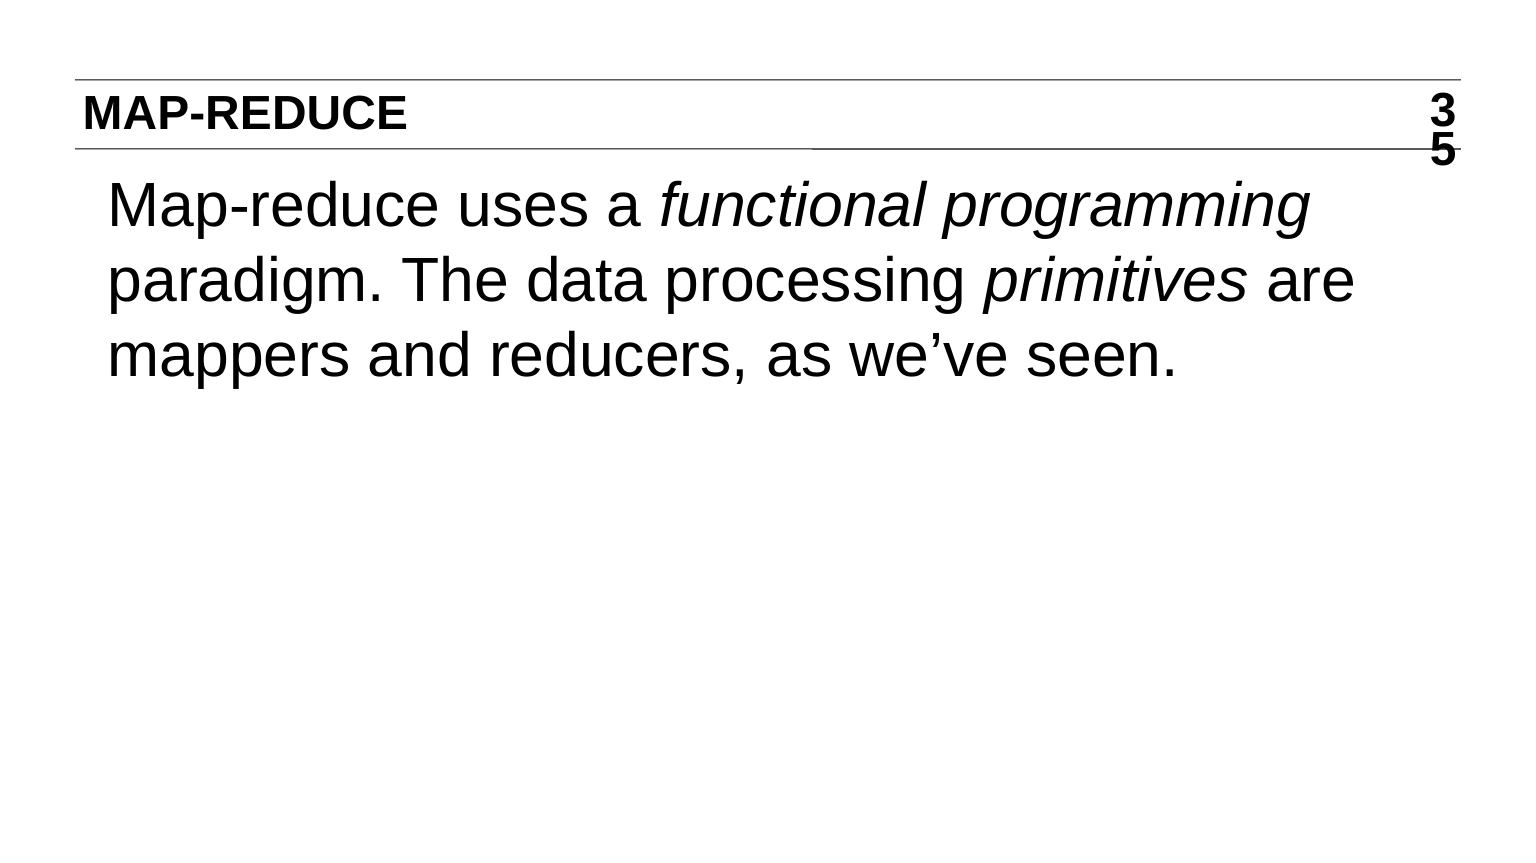

Map-reduce
35
Map-reduce uses a functional programming paradigm. The data processing primitives are mappers and reducers, as we’ve seen.